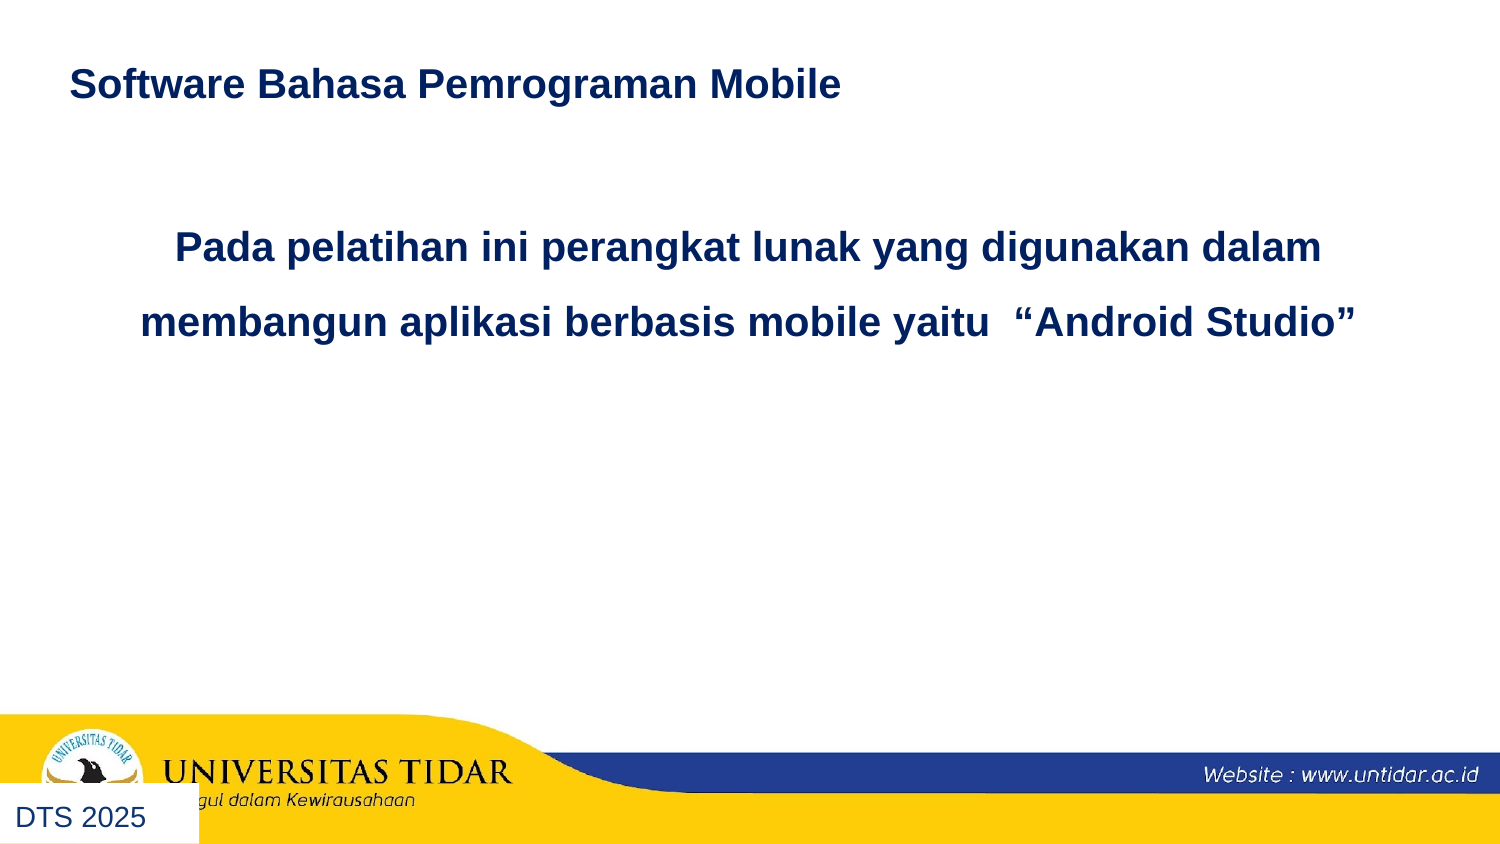

Software Bahasa Pemrograman Mobile

Pada pelatihan ini perangkat lunak yang digunakan dalam membangun aplikasi berbasis mobile yaitu  “Android Studio”

DTS 2025